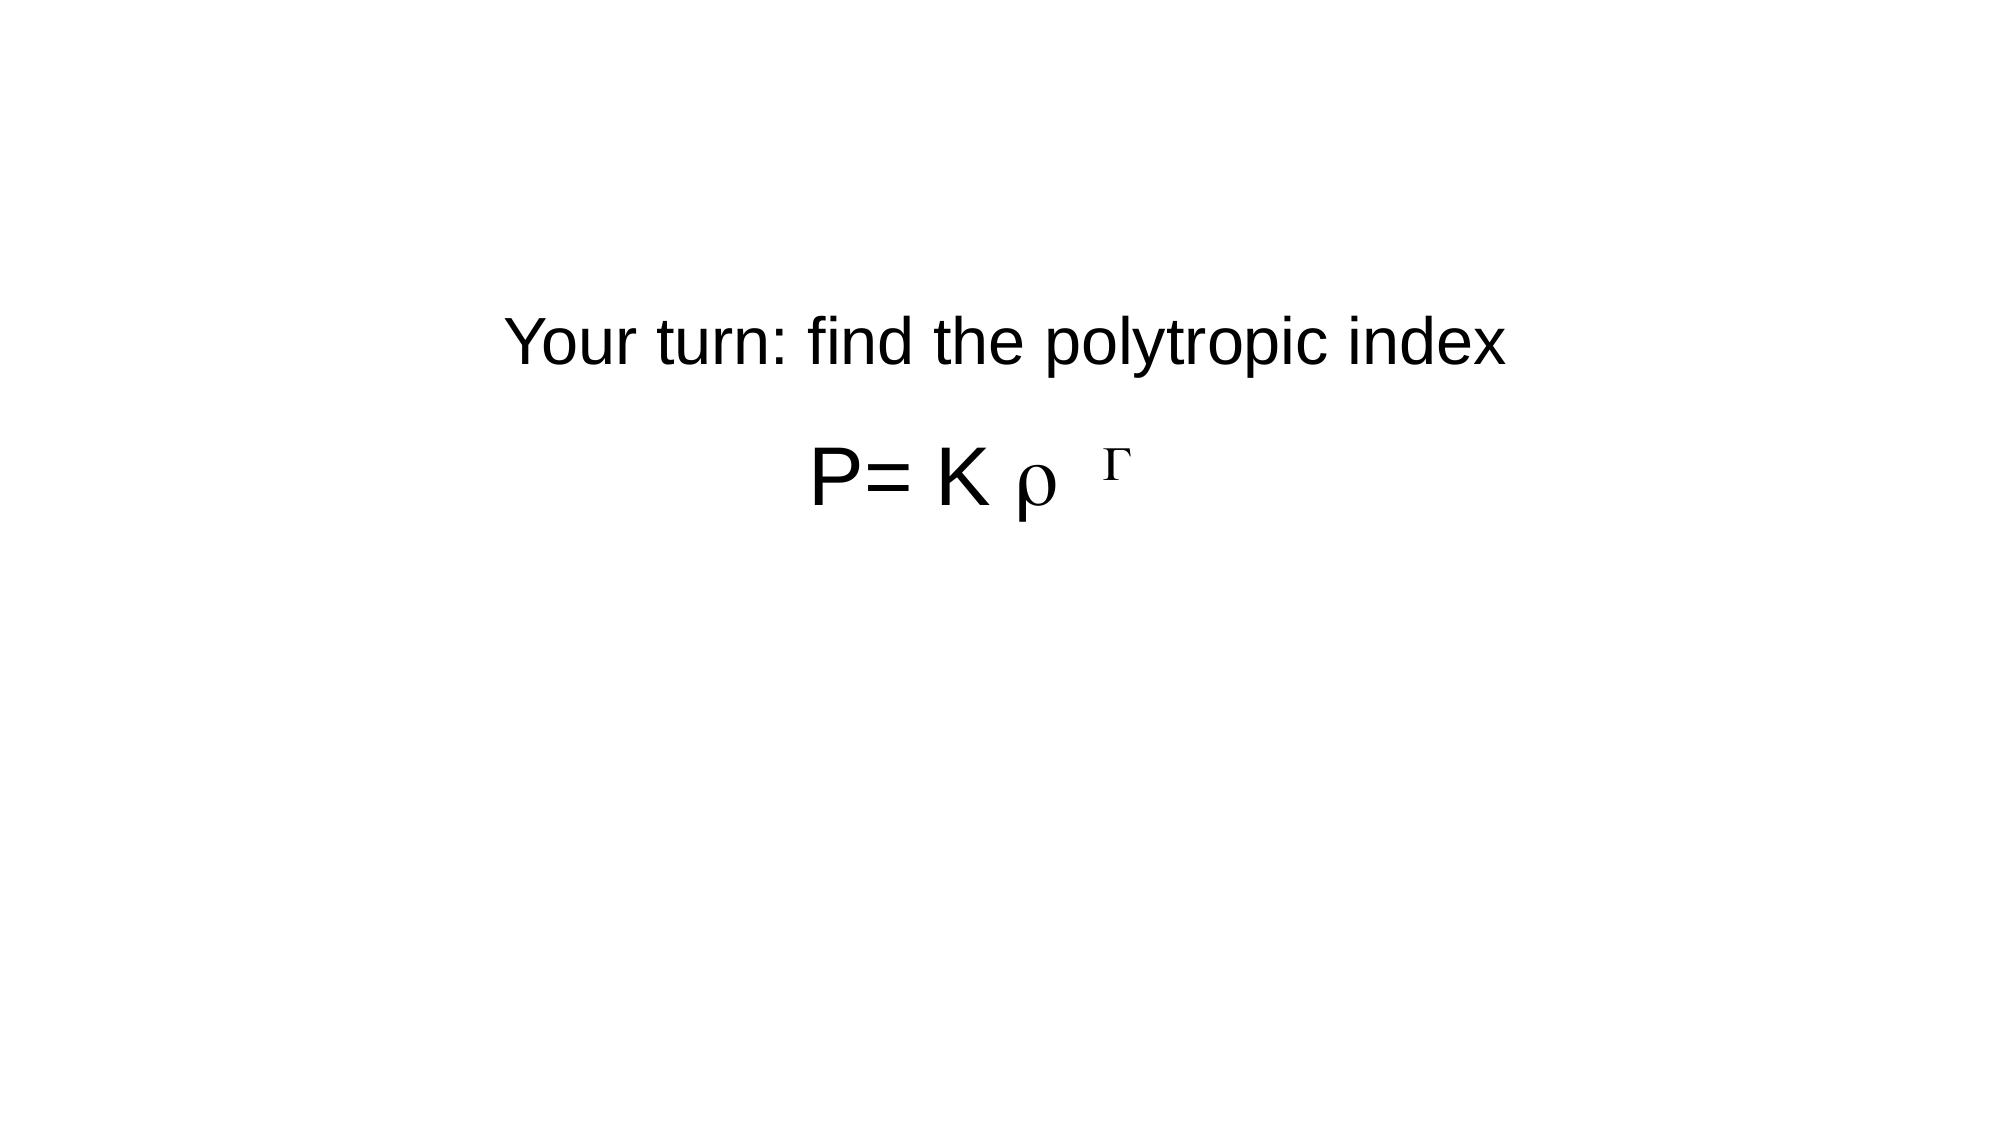

# Your turn: find the polytropic index
P= K ρ Γ